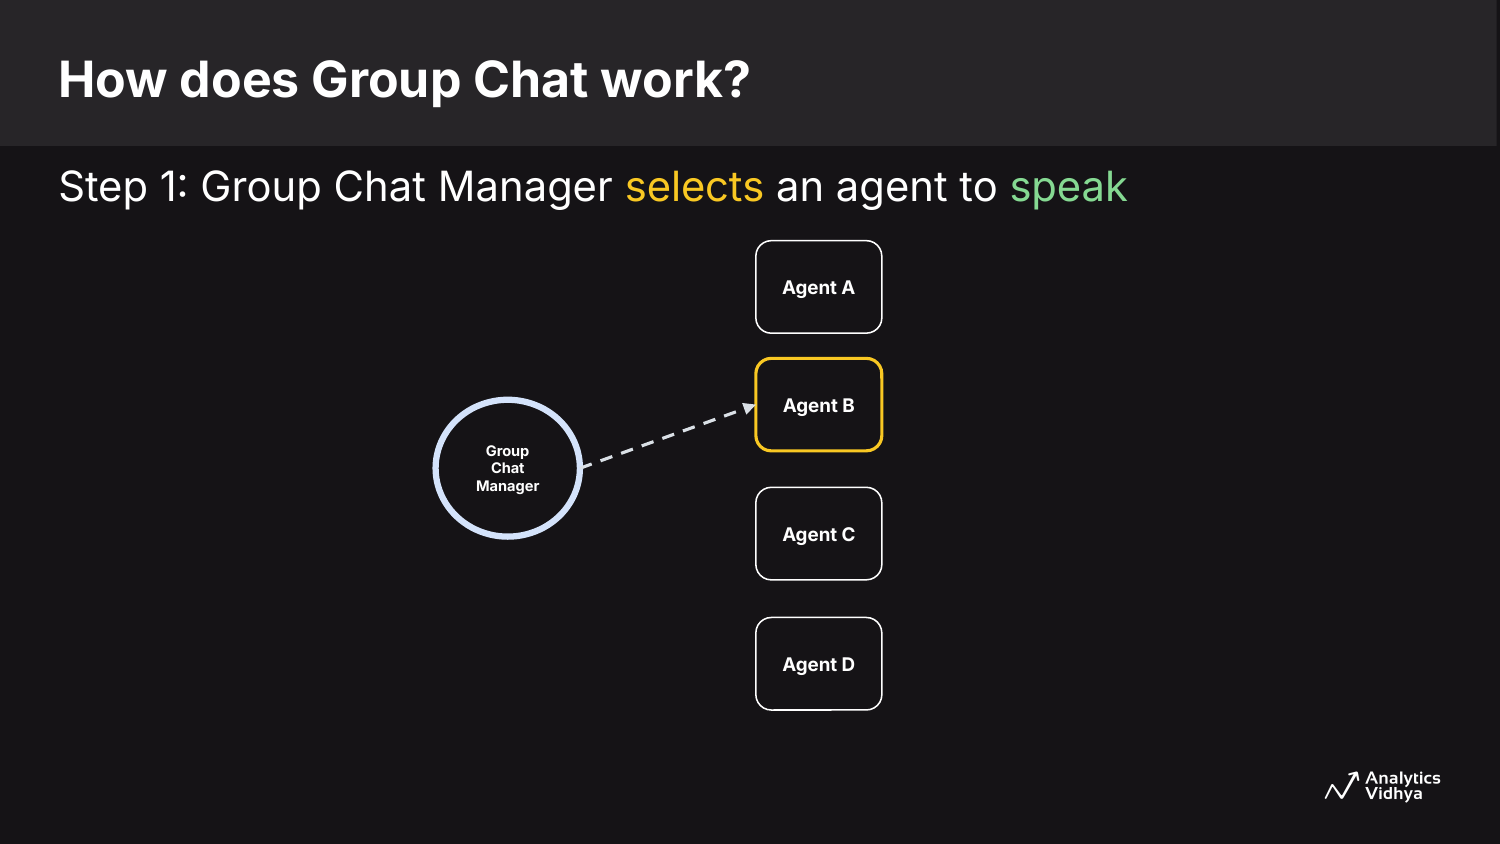

How does Group Chat work?
Step 1: Group Chat Manager selects an agent to speak

Agent A

Agent B
Group Chat Manager

Agent C

Agent D